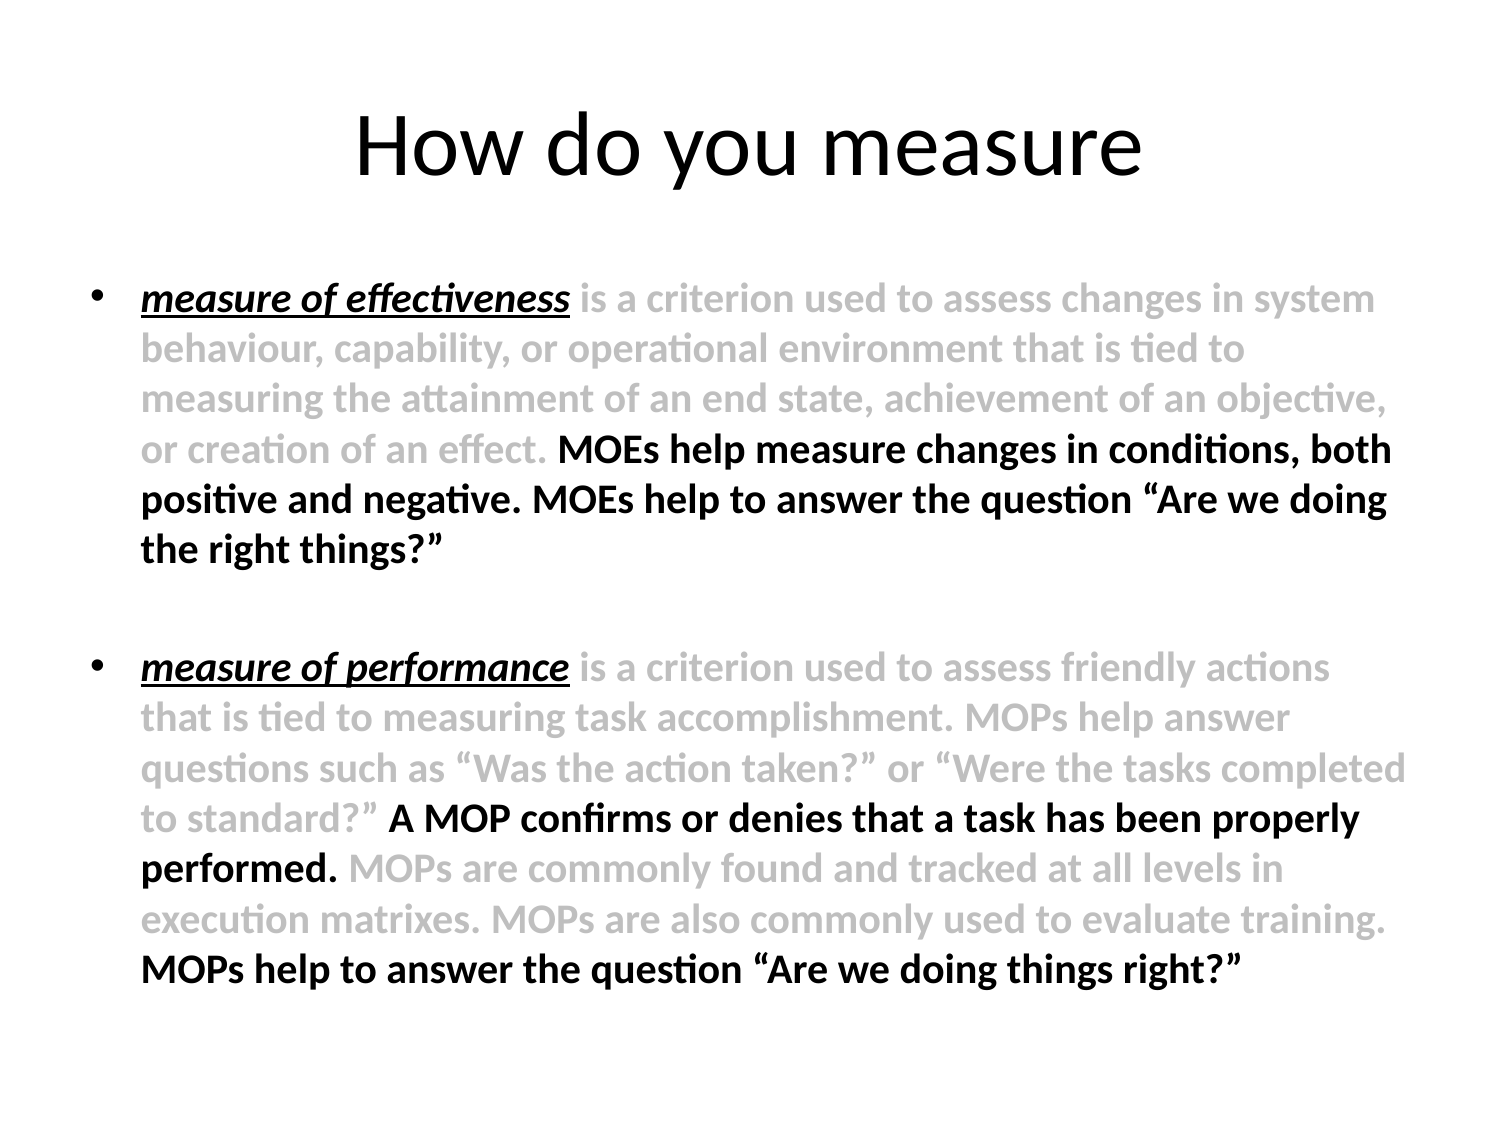

# How do you measure
measure of effectiveness is a criterion used to assess changes in system behaviour, capability, or operational environment that is tied to measuring the attainment of an end state, achievement of an objective, or creation of an effect. MOEs help measure changes in conditions, both positive and negative. MOEs help to answer the question “Are we doing the right things?”

measure of performance is a criterion used to assess friendly actions that is tied to measuring task accomplishment. MOPs help answer questions such as “Was the action taken?” or “Were the tasks completed to standard?” A MOP confirms or denies that a task has been properly performed. MOPs are commonly found and tracked at all levels in execution matrixes. MOPs are also commonly used to evaluate training. MOPs help to answer the question “Are we doing things right?”